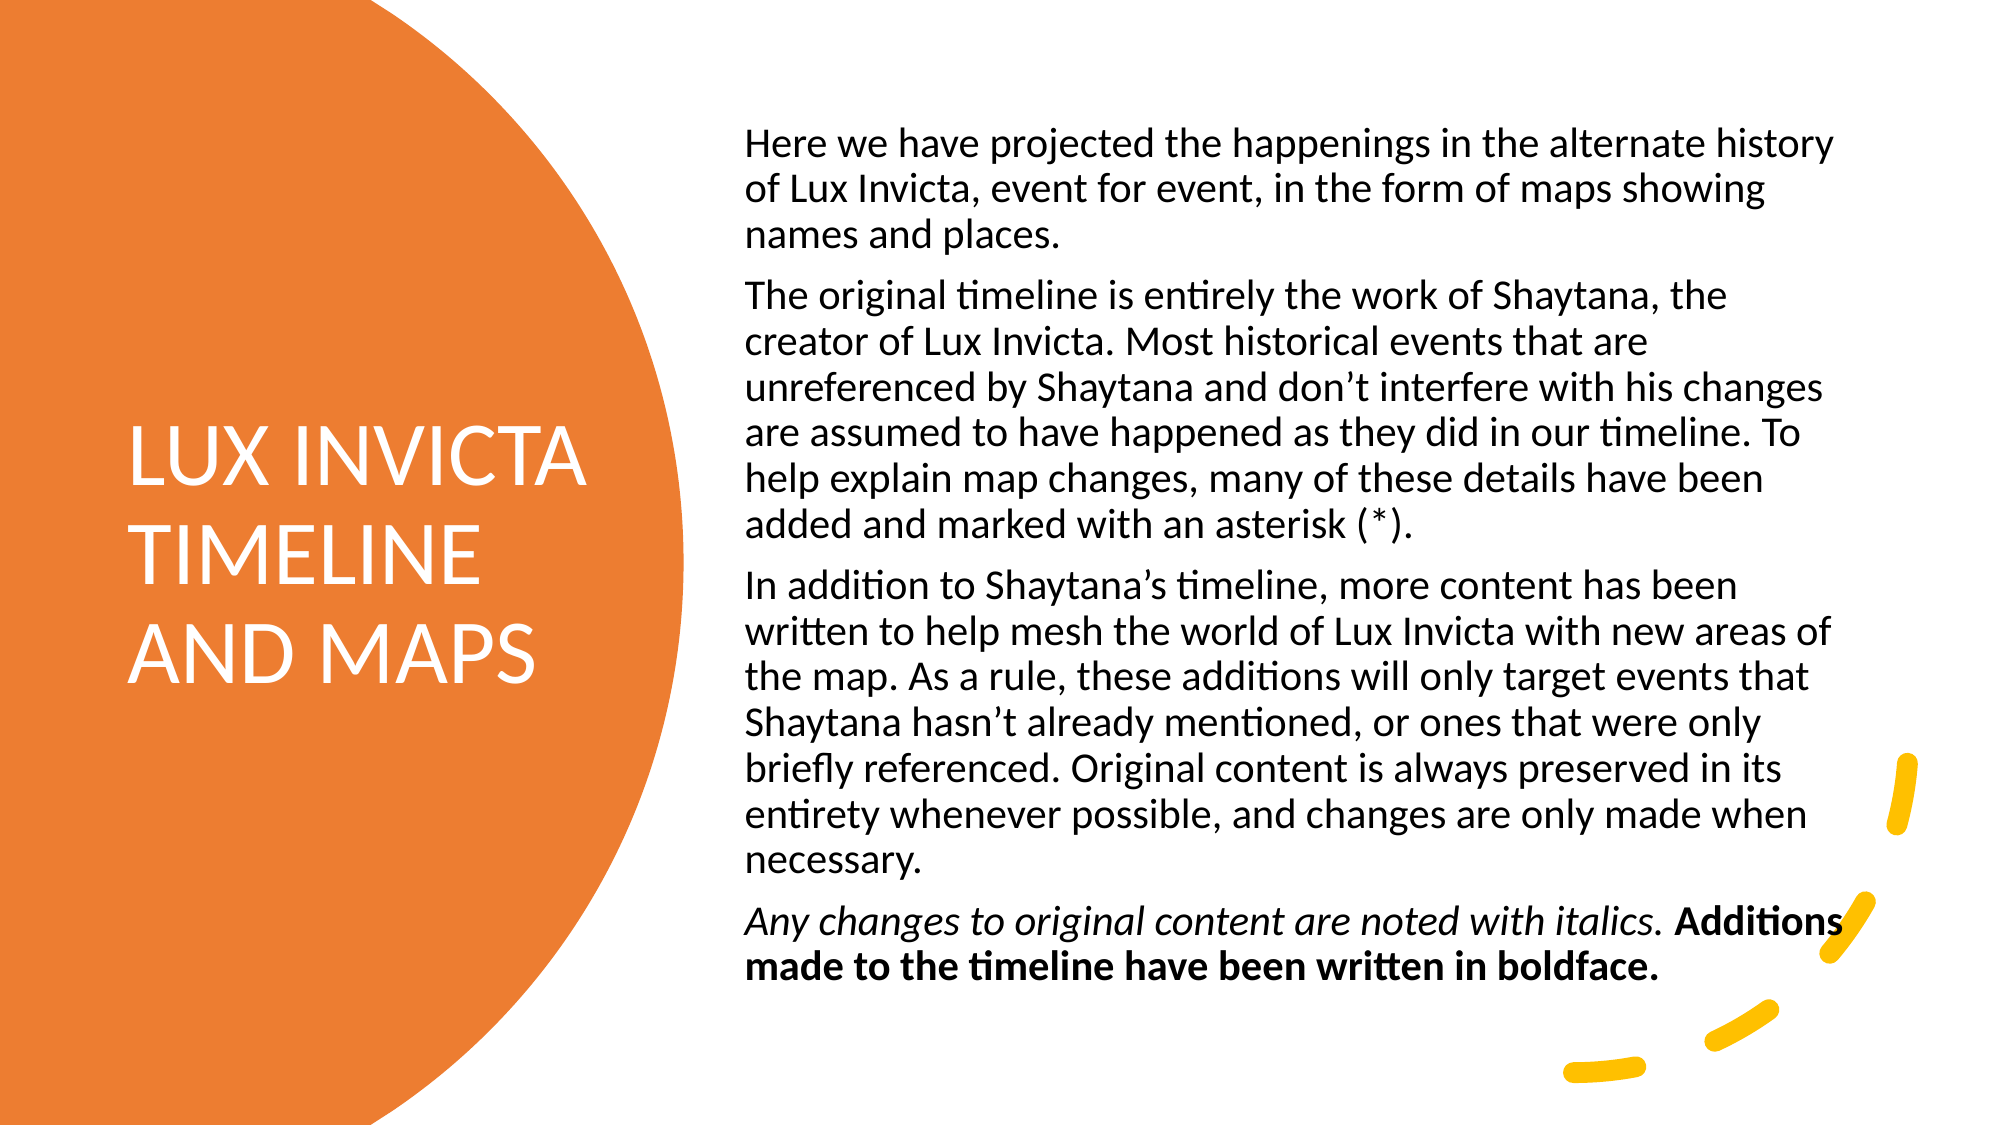

Here we have projected the happenings in the alternate history of Lux Invicta, event for event, in the form of maps showing names and places.
The original timeline is entirely the work of Shaytana, the creator of Lux Invicta. Most historical events that are unreferenced by Shaytana and don’t interfere with his changes are assumed to have happened as they did in our timeline. To help explain map changes, many of these details have been added and marked with an asterisk (*).
In addition to Shaytana’s timeline, more content has been written to help mesh the world of Lux Invicta with new areas of the map. As a rule, these additions will only target events that Shaytana hasn’t already mentioned, or ones that were only briefly referenced. Original content is always preserved in its entirety whenever possible, and changes are only made when necessary.
Any changes to original content are noted with italics. Additions made to the timeline have been written in boldface.
# LUX INVICTA TIMELINE AND MAPS